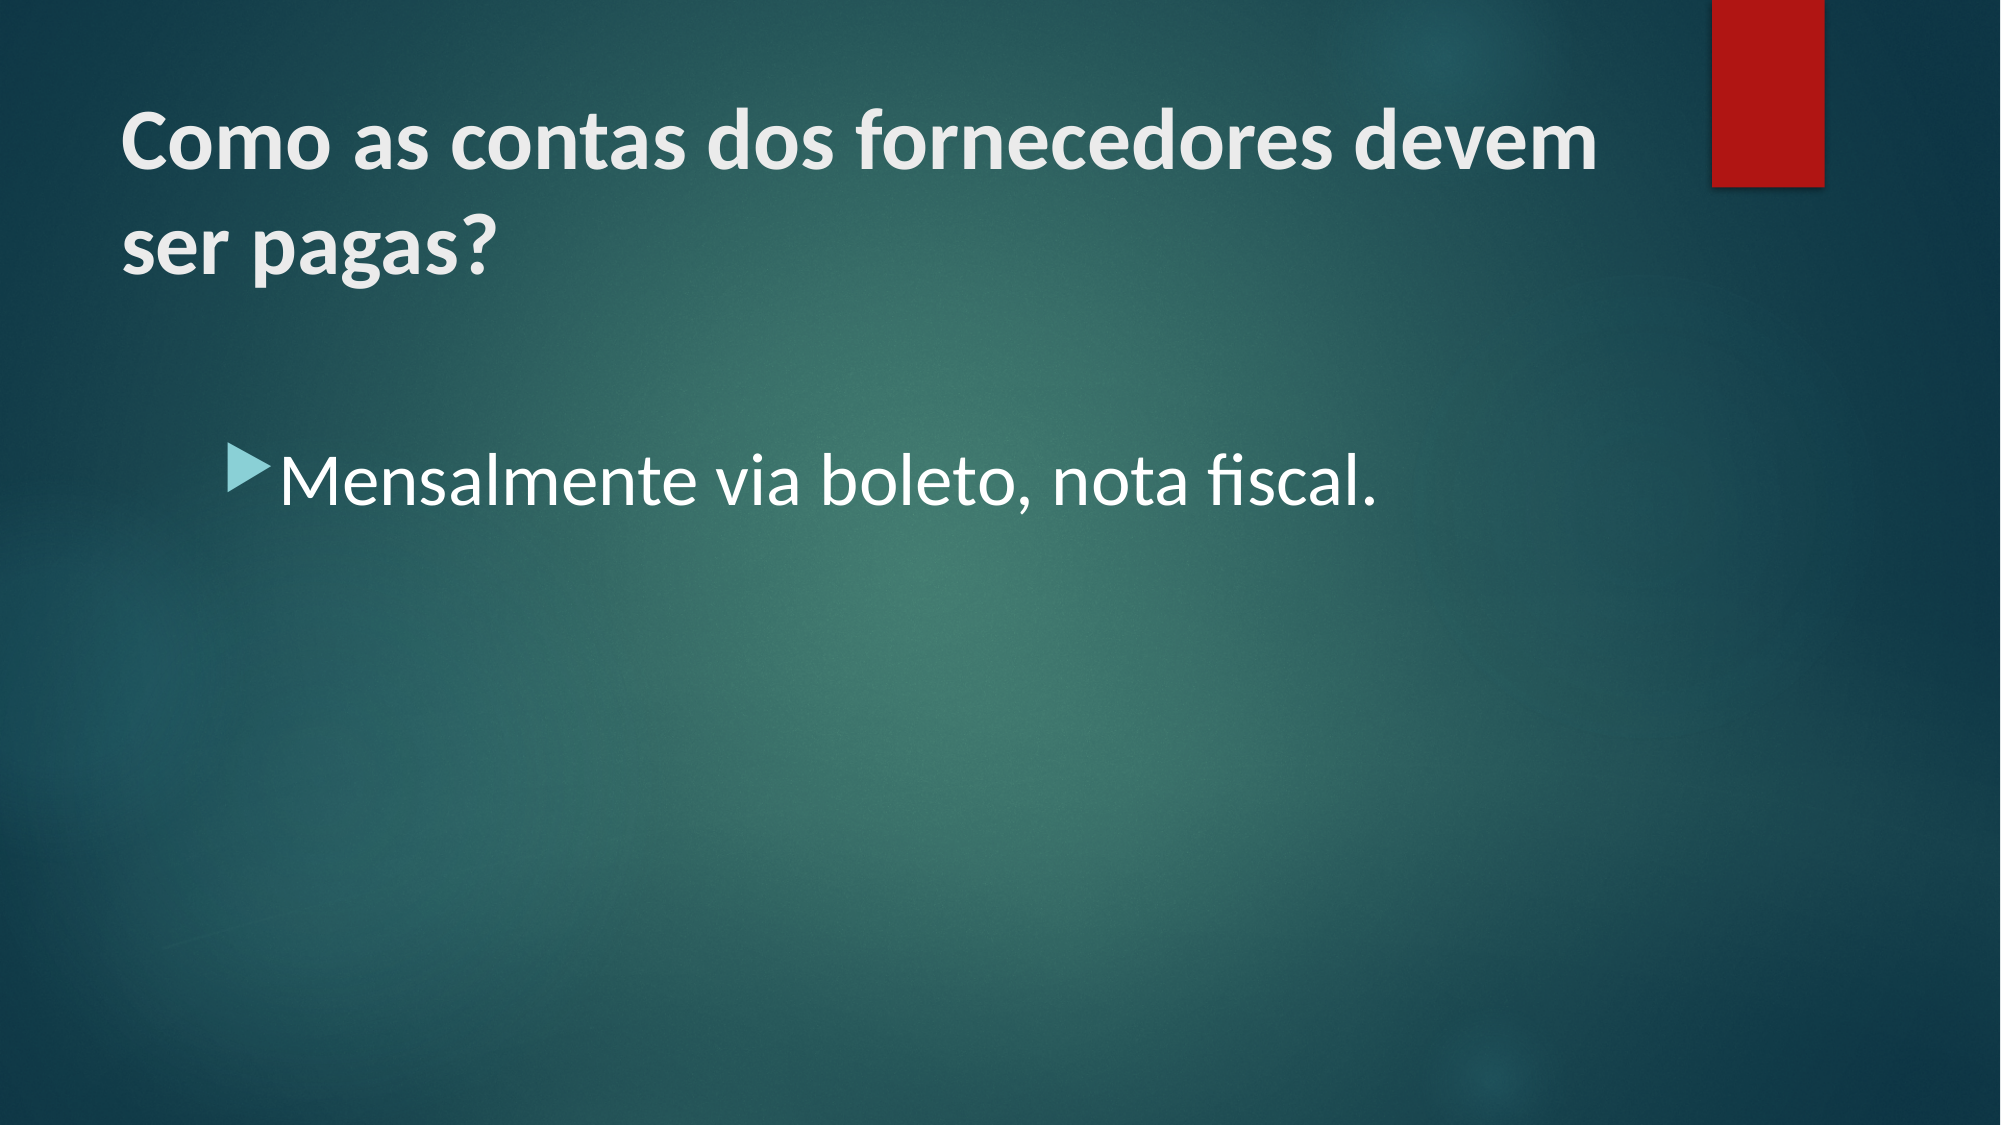

# Como as contas dos fornecedores devem ser pagas?
Mensalmente via boleto, nota fiscal.